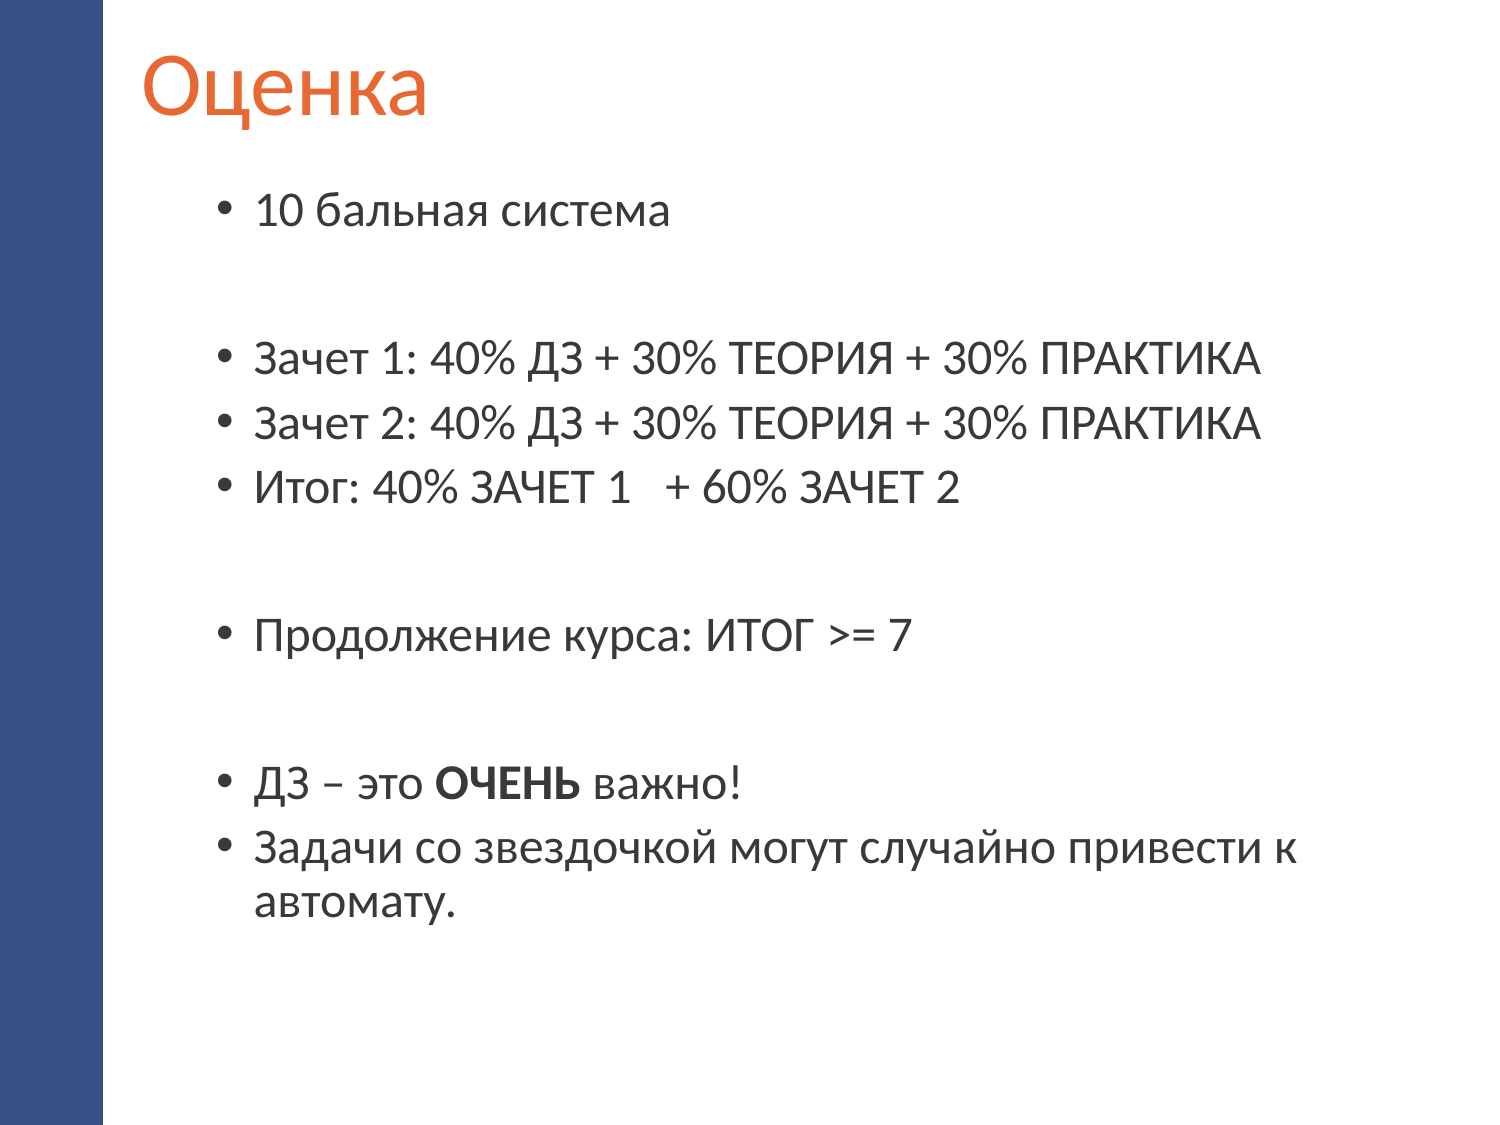

# Оценка
10 бальная система

Зачет 1: 40% ДЗ + 30% ТЕОРИЯ + 30% ПРАКТИКА
Зачет 2: 40% ДЗ + 30% ТЕОРИЯ + 30% ПРАКТИКА
Итог: 40% ЗАЧЕТ 1   + 60% ЗАЧЕТ 2

Продолжение курса: ИТОГ >= 7

ДЗ – это ОЧЕНЬ важно!
Задачи со звездочкой могут случайно привести к автомату.